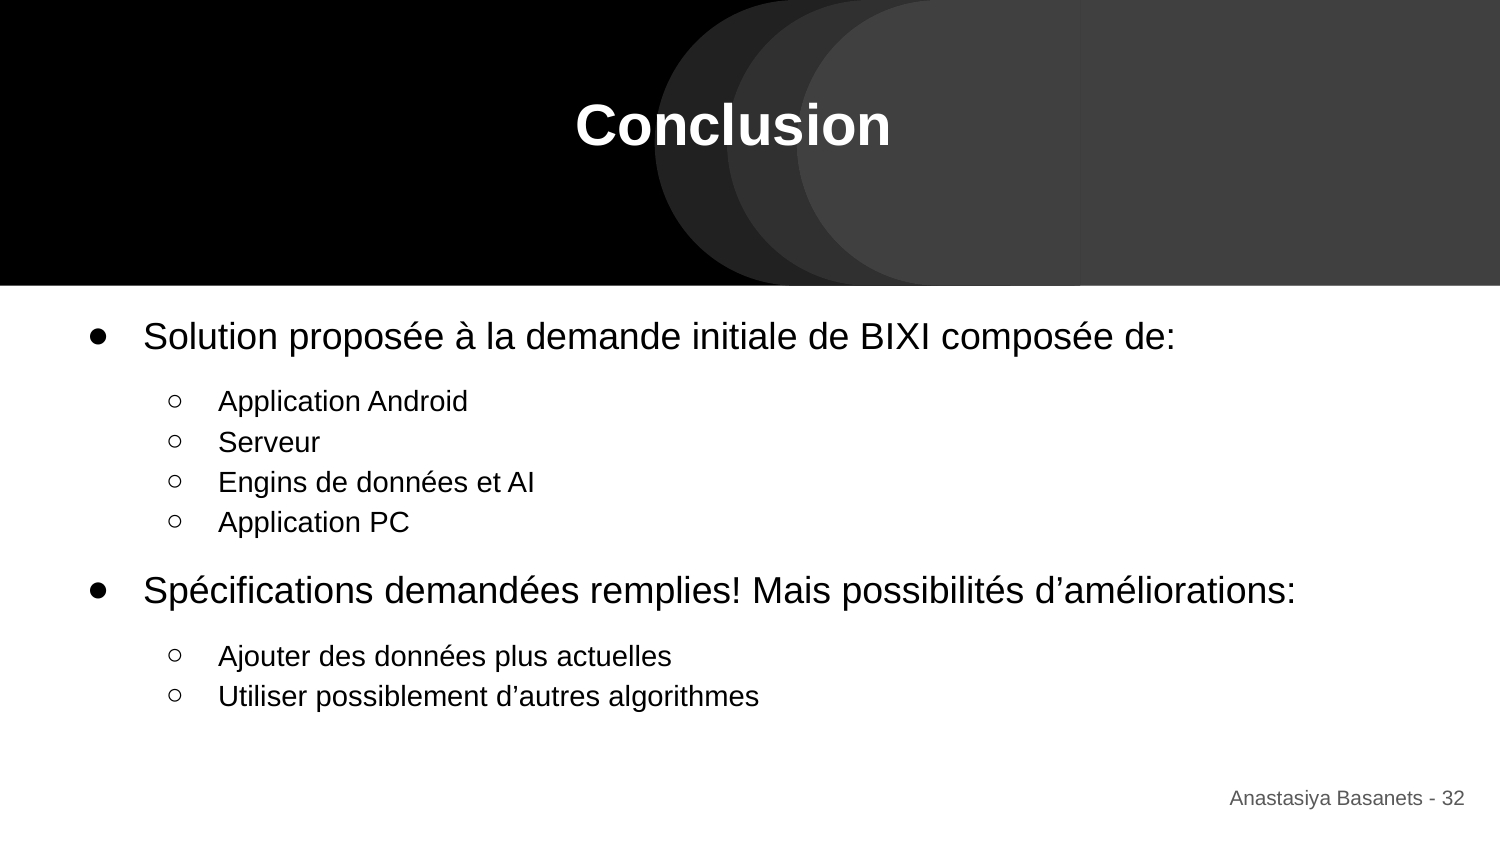

# Conclusion
Solution proposée à la demande initiale de BIXI composée de:
Application Android
Serveur
Engins de données et AI
Application PC
Spécifications demandées remplies! Mais possibilités d’améliorations:
Ajouter des données plus actuelles
Utiliser possiblement d’autres algorithmes

Anastasiya Basanets - 32